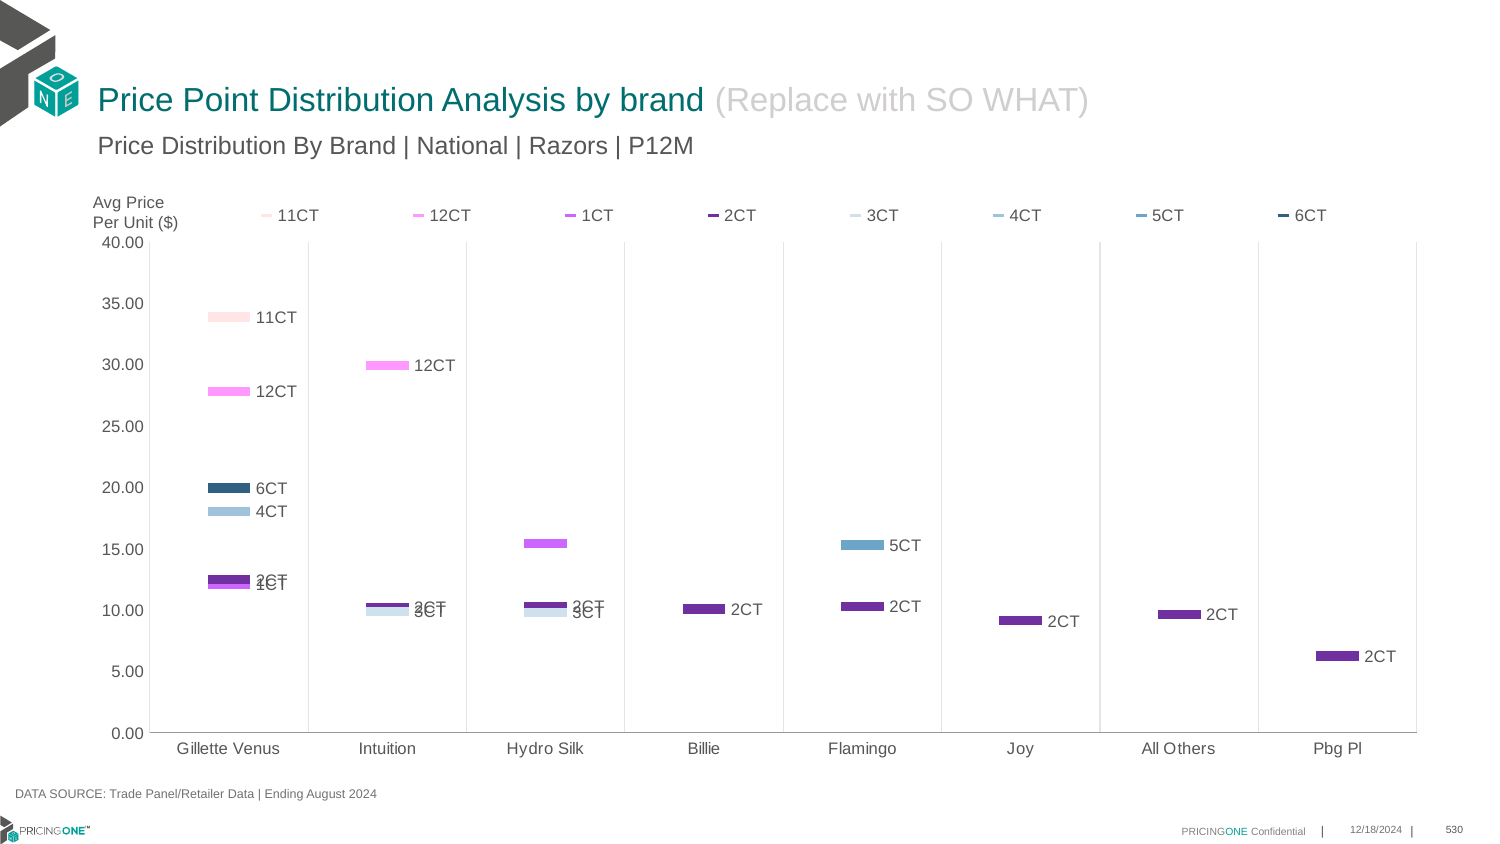

# Price Point Distribution Analysis by brand (Replace with SO WHAT)
Price Distribution By Brand | National | Razors | P12M

### Chart

| Category | 11CT | 12CT | 1CT | 2CT | 3CT | 4CT | 5CT | 6CT |
|---|---|---|---|---|---|---|---|---|
| Gillette Venus | 33.8887307714104 | 27.80336853861051 | 12.071410014304389 | 12.461371010772794 | None | 18.052237864636748 | None | 19.938654987000906 |
| Intuition | None | 29.939946759640982 | None | 10.227326278269619 | 9.865297257323618 | None | None | None |
| Hydro Silk | None | None | 15.441448975579275 | 10.296461999017632 | 9.795333454466034 | None | None | None |
| Billie | None | None | None | 10.086347395875576 | None | None | None | None |
| Flamingo | None | None | None | 10.309534526059997 | None | None | 15.298426112814507 | None |
| Joy | None | None | None | 9.131185388502681 | None | None | None | None |
| All Others | None | None | None | 9.656354743580522 | None | None | None | None |
| Pbg Pl | None | None | None | 6.243626110364304 | None | None | None | None |
Avg Price
Per Unit ($)
DATA SOURCE: Trade Panel/Retailer Data | Ending August 2024
12/18/2024
530